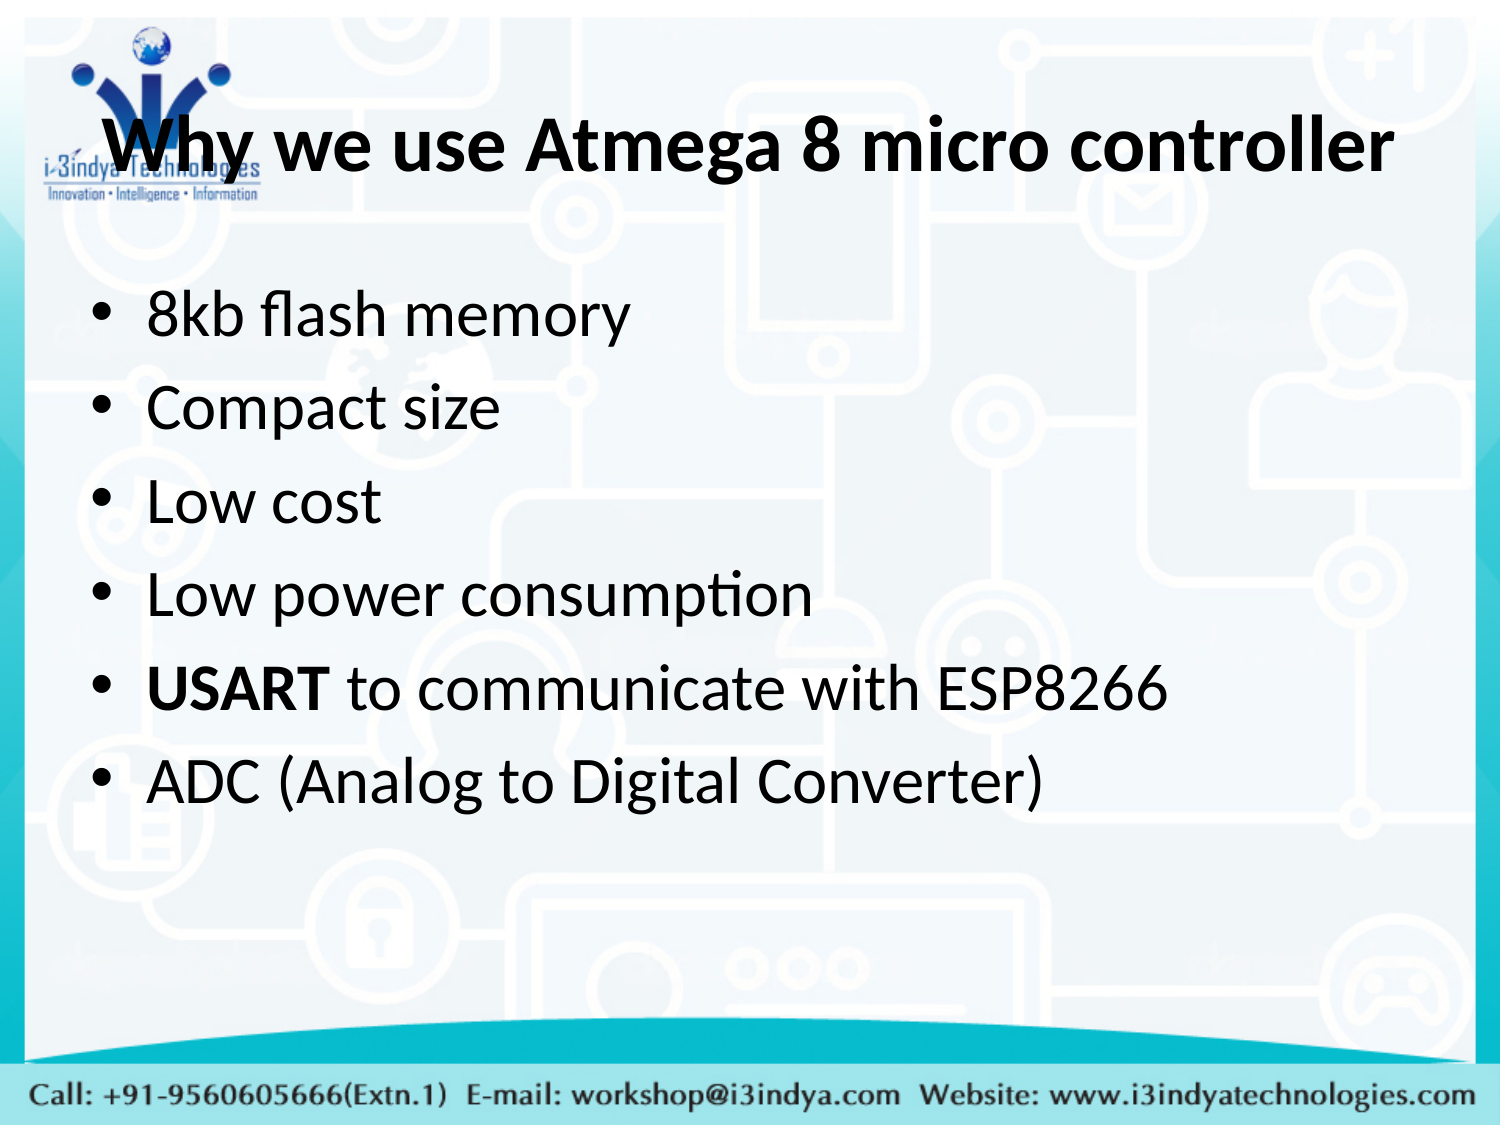

# Why we use Atmega 8 micro controller
8kb flash memory
Compact size
Low cost
Low power consumption
USART to communicate with ESP8266
ADC (Analog to Digital Converter)